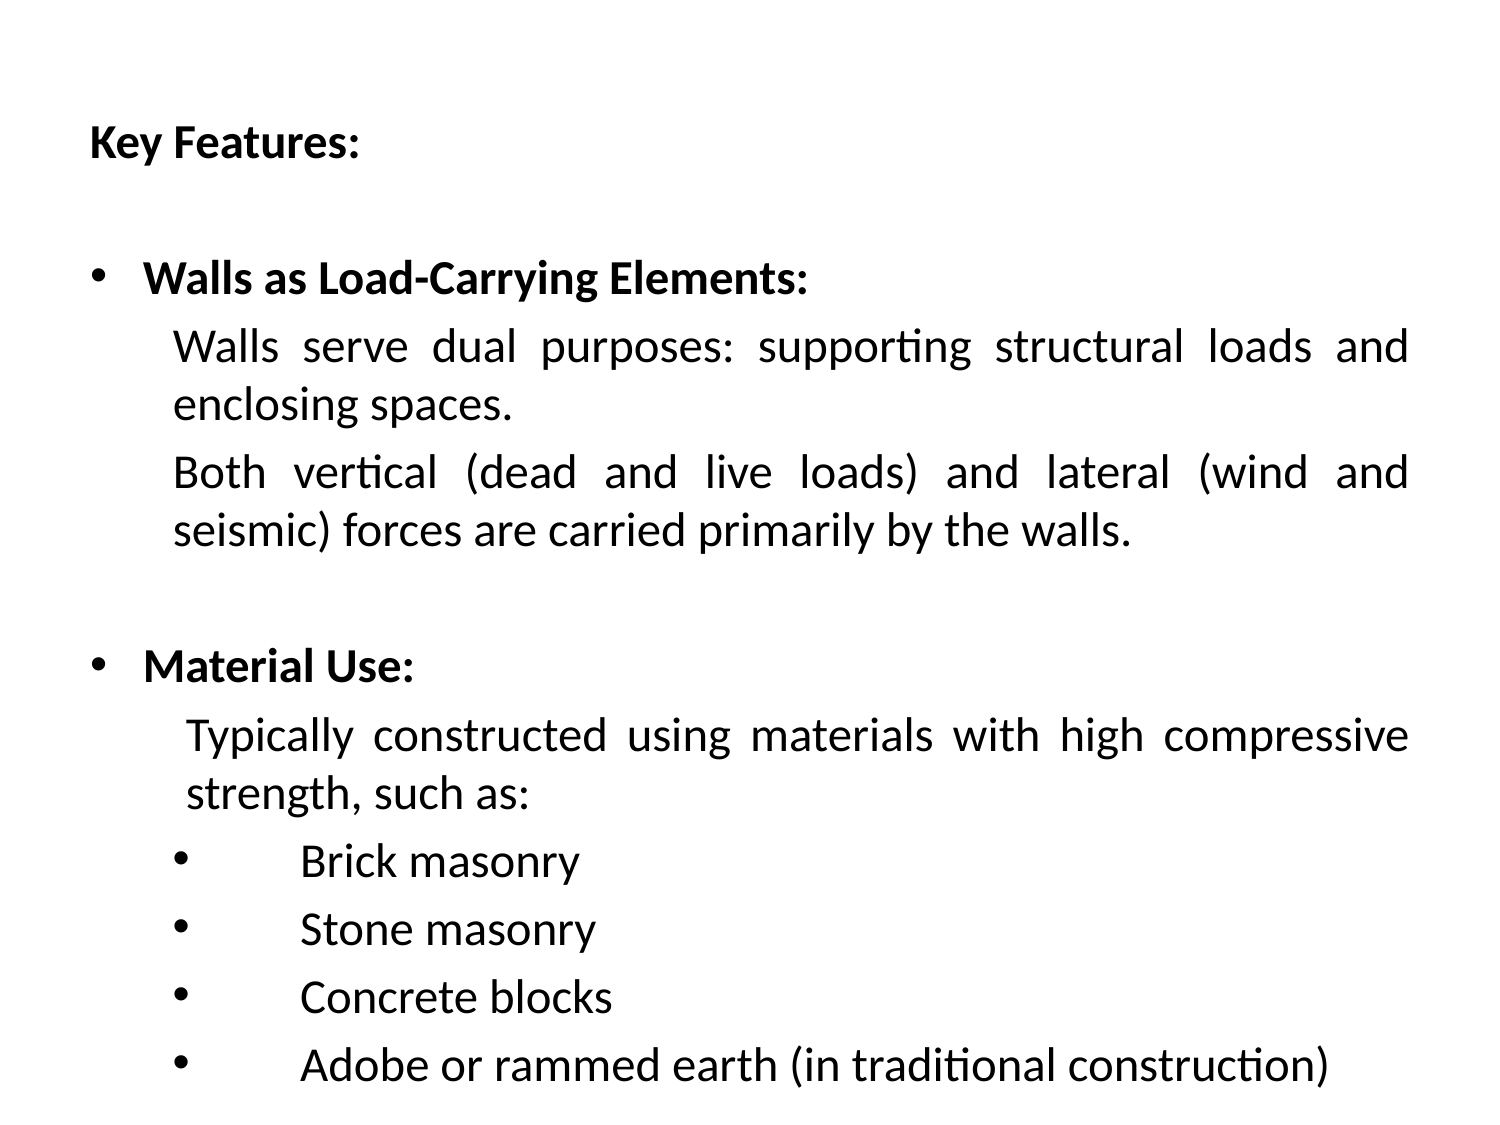

Key Features:

Walls as Load-Carrying Elements:
Walls serve dual purposes: supporting structural loads and enclosing spaces.
Both vertical (dead and live loads) and lateral (wind and seismic) forces are carried primarily by the walls.

Material Use:
Typically constructed using materials with high compressive strength, such as:
Brick masonry
Stone masonry
Concrete blocks
Adobe or rammed earth (in traditional construction)